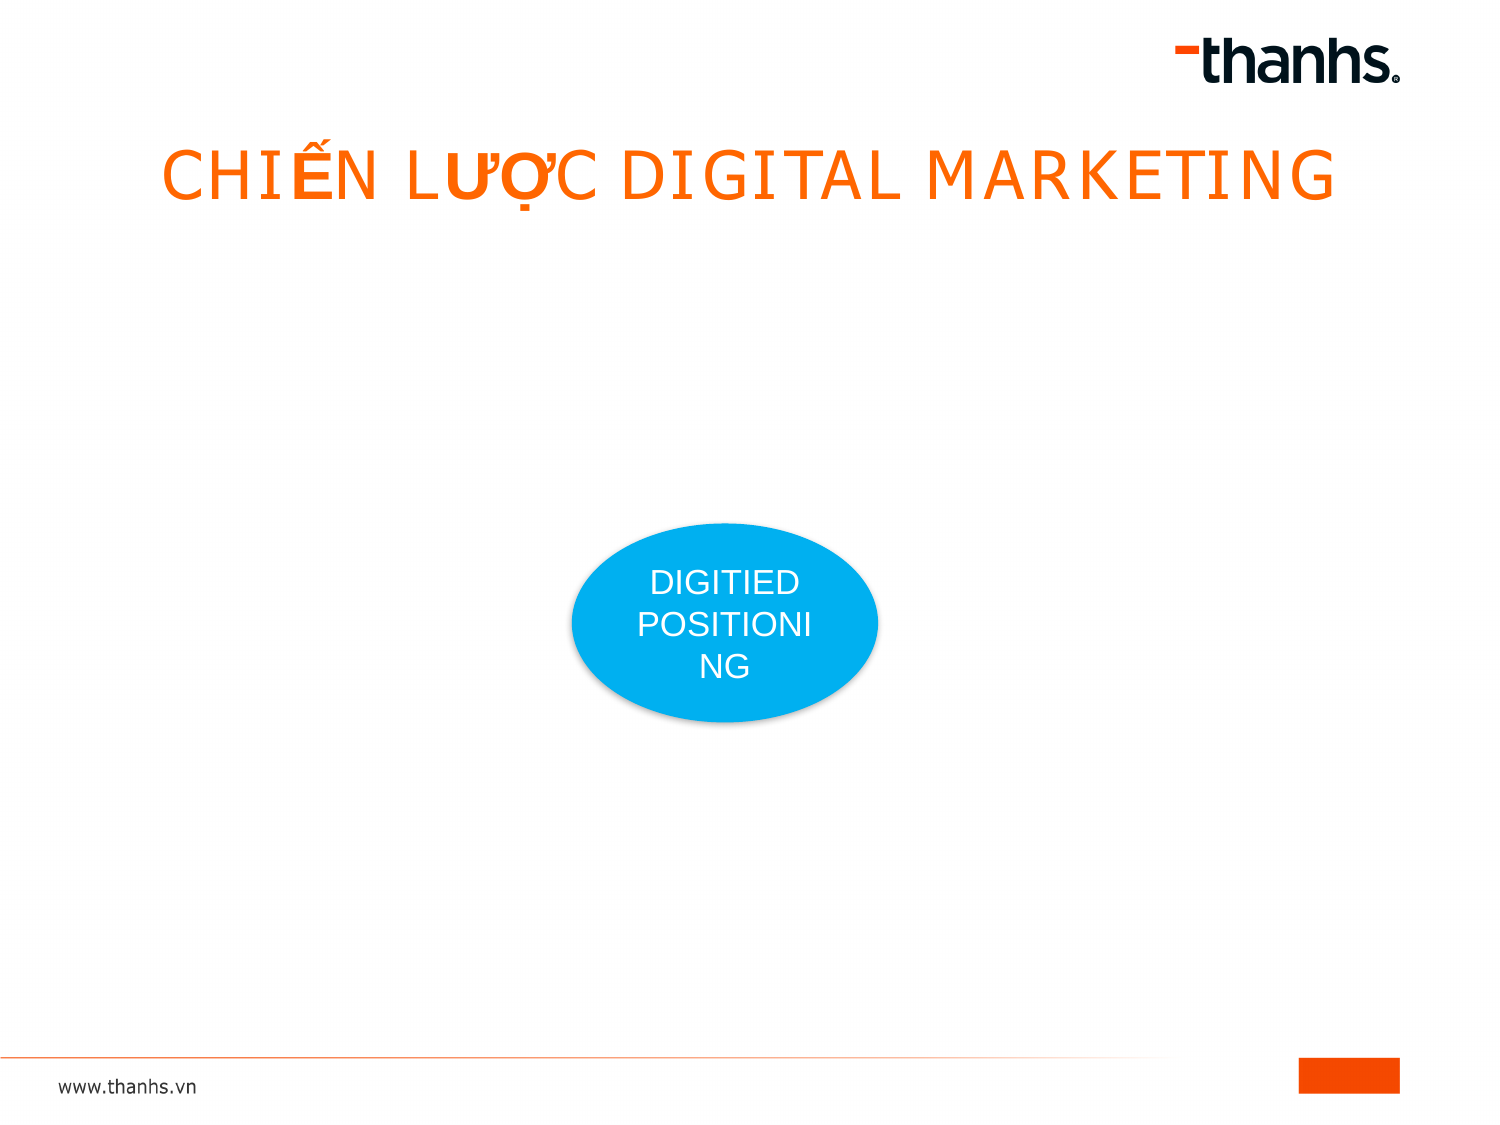

# CHIẾN LƯỢC DIGITAL MARKETING
DIGITIED
POSITIONING